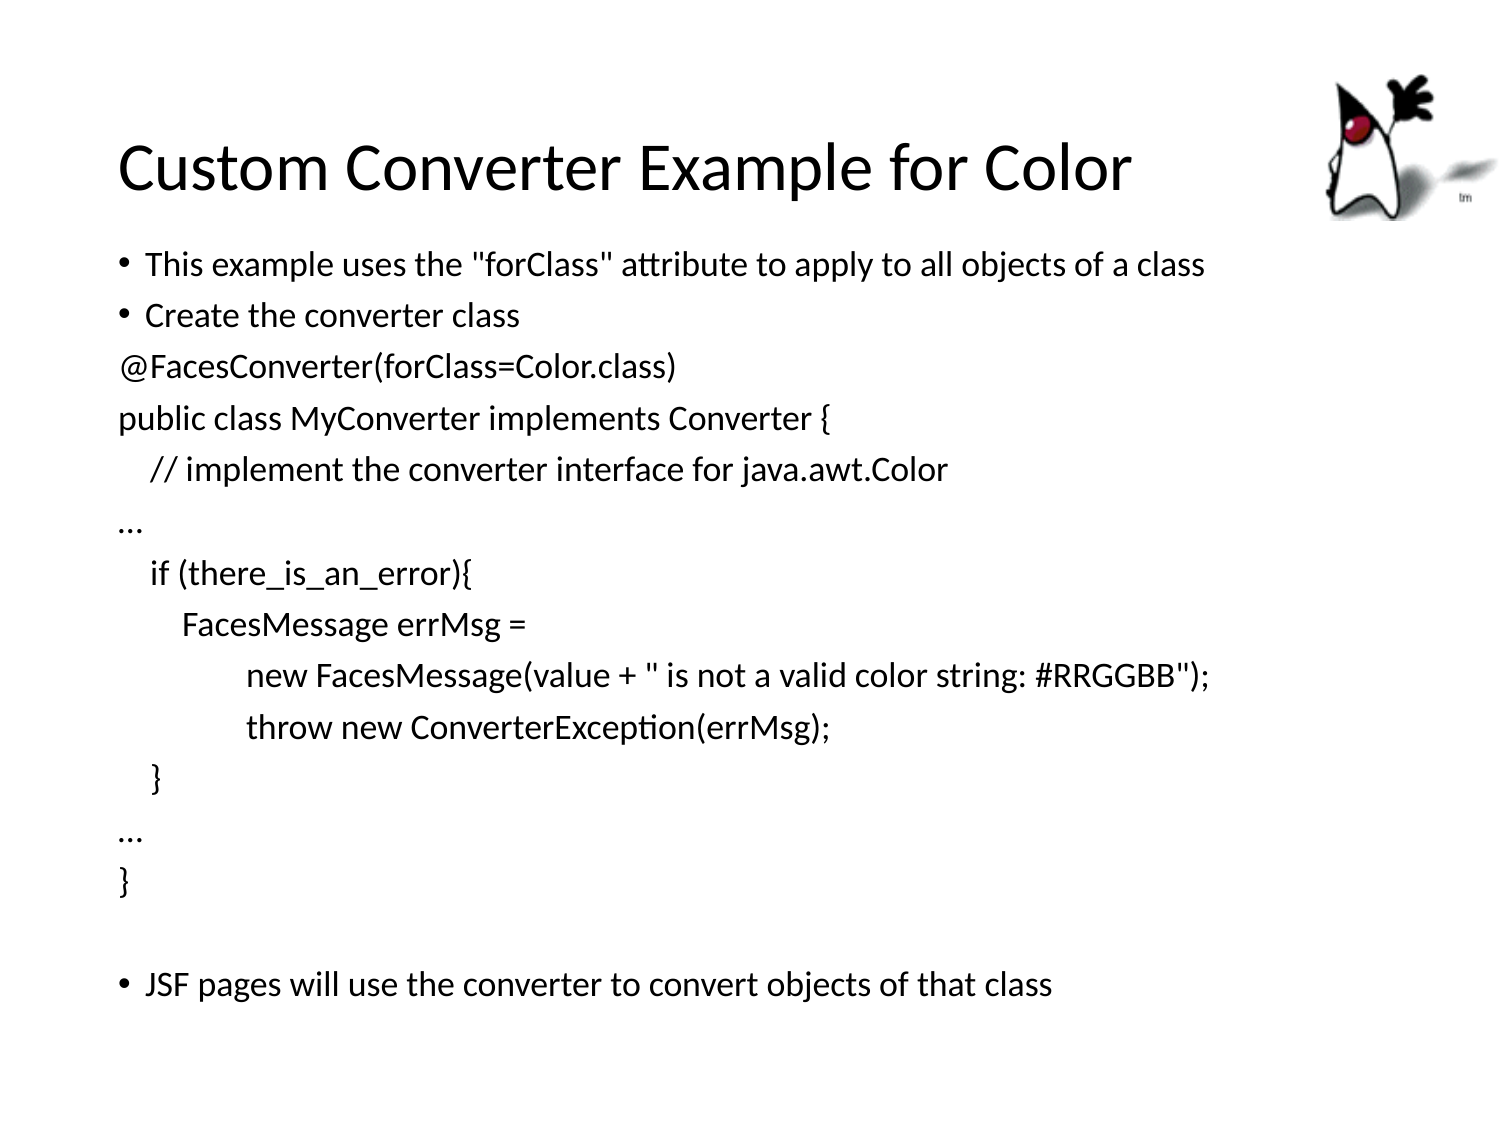

# Custom Converter Example for Color
This example uses the "forClass" attribute to apply to all objects of a class
Create the converter class
@FacesConverter(forClass=Color.class)
public class MyConverter implements Converter {
    // implement the converter interface for java.awt.Color
…
    if (there_is_an_error){
        FacesMessage errMsg =
                new FacesMessage(value + " is not a valid color string: #RRGGBB");
                throw new ConverterException(errMsg);
    }
…
}

JSF pages will use the converter to convert objects of that class